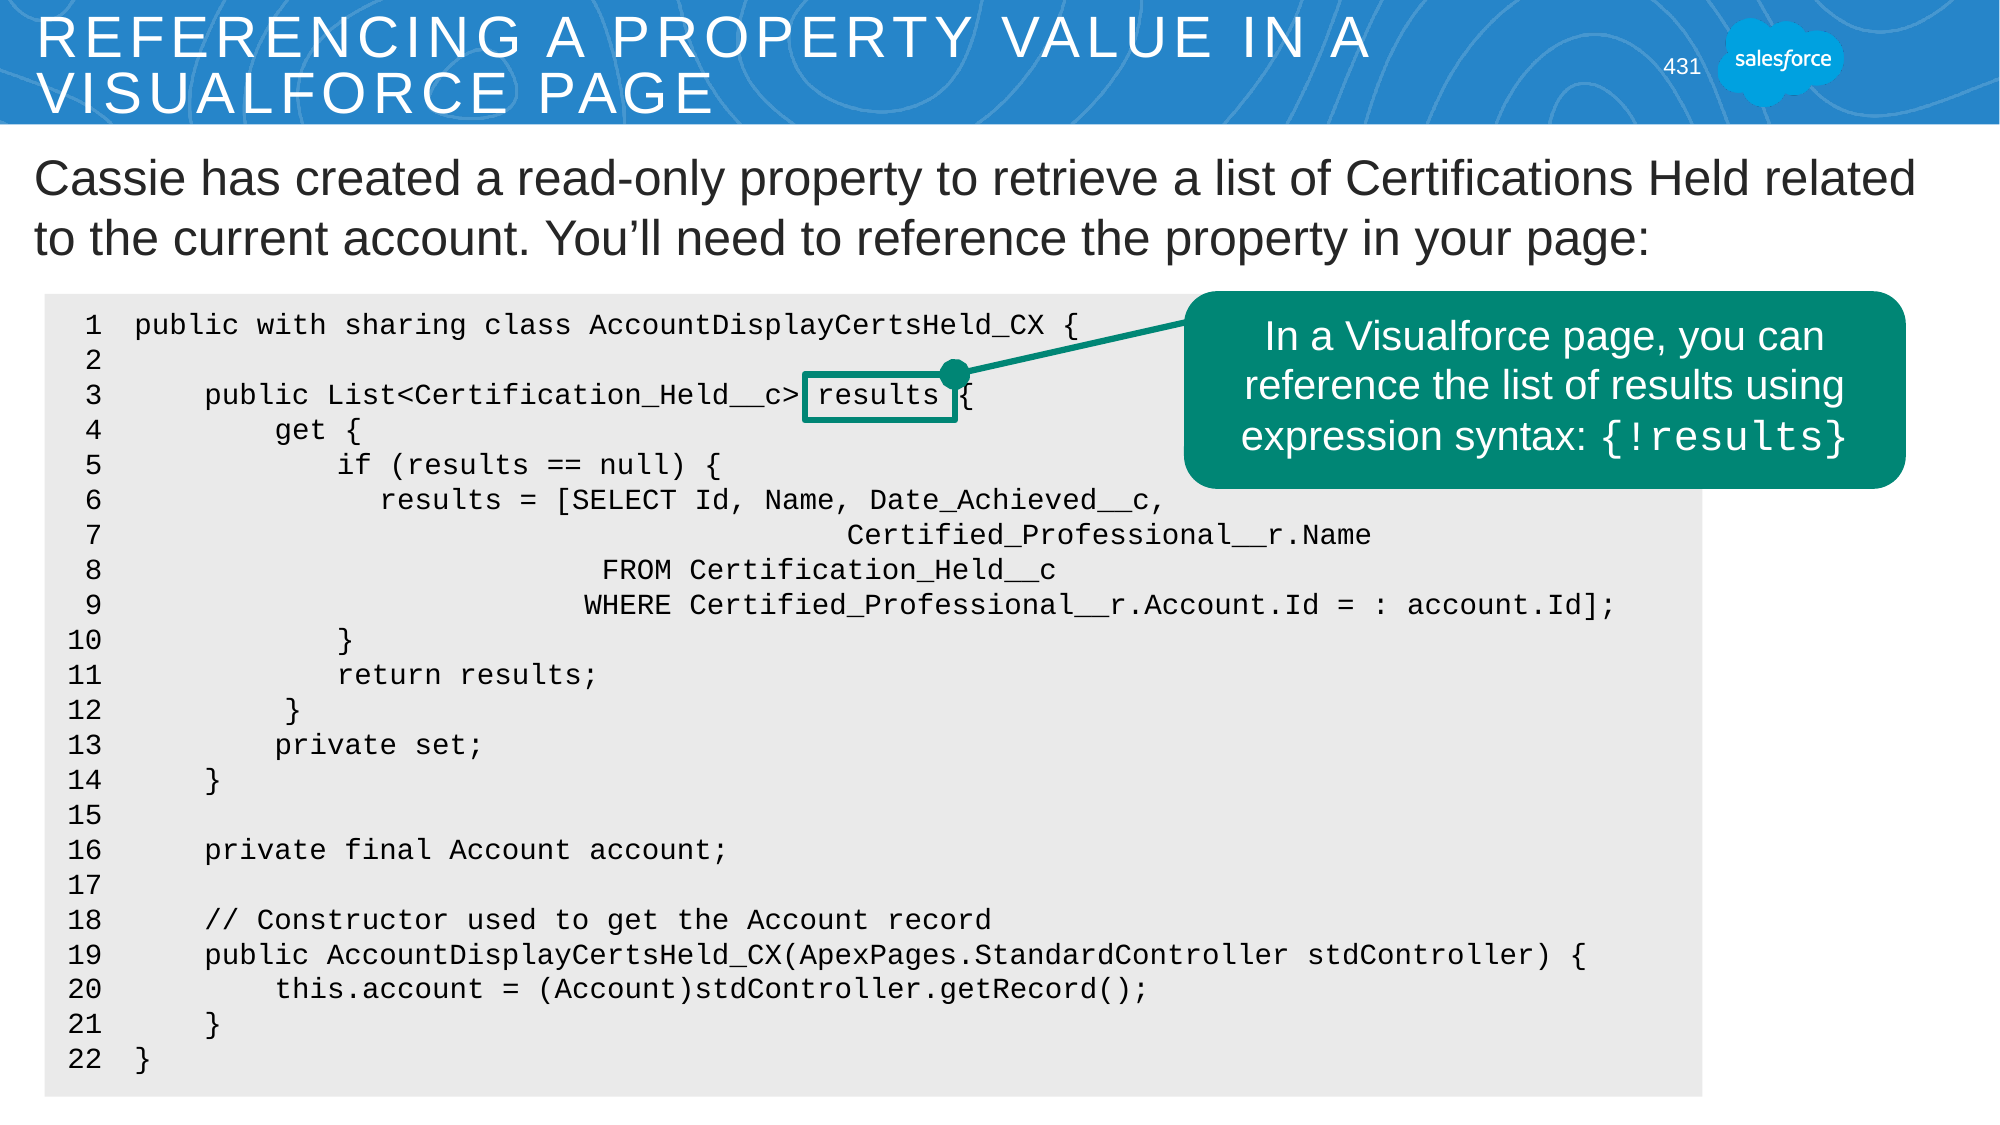

# Referencing a Property Value in a Visualforce Page
431
Cassie has created a read-only property to retrieve a list of Certifications Held related to the current account. You’ll need to reference the property in your page:
In a Visualforce page, you can reference the list of results using expression syntax: {!results}

1
2
3
4
5
6
7
8
9
10
11
12
13
14
15
16
17
18
19
20
21
22

public with sharing class AccountDisplayCertsHeld_CX {

    public List<Certification_Held__c> results {
        get {
	   if (results == null) {
              results = [SELECT Id, Name, Date_Achieved__c, 					 	               Certified_Professional__r.Name
                  	 FROM Certification_Held__c
                  	WHERE Certified_Professional__r.Account.Id = : account.Id];
        	   }
	   return results;
	}
        private set;
    }

    private final Account account;

    // Constructor used to get the Account record
    public AccountDisplayCertsHeld_CX(ApexPages.StandardController stdController) {
        this.account = (Account)stdController.getRecord();
    }
}